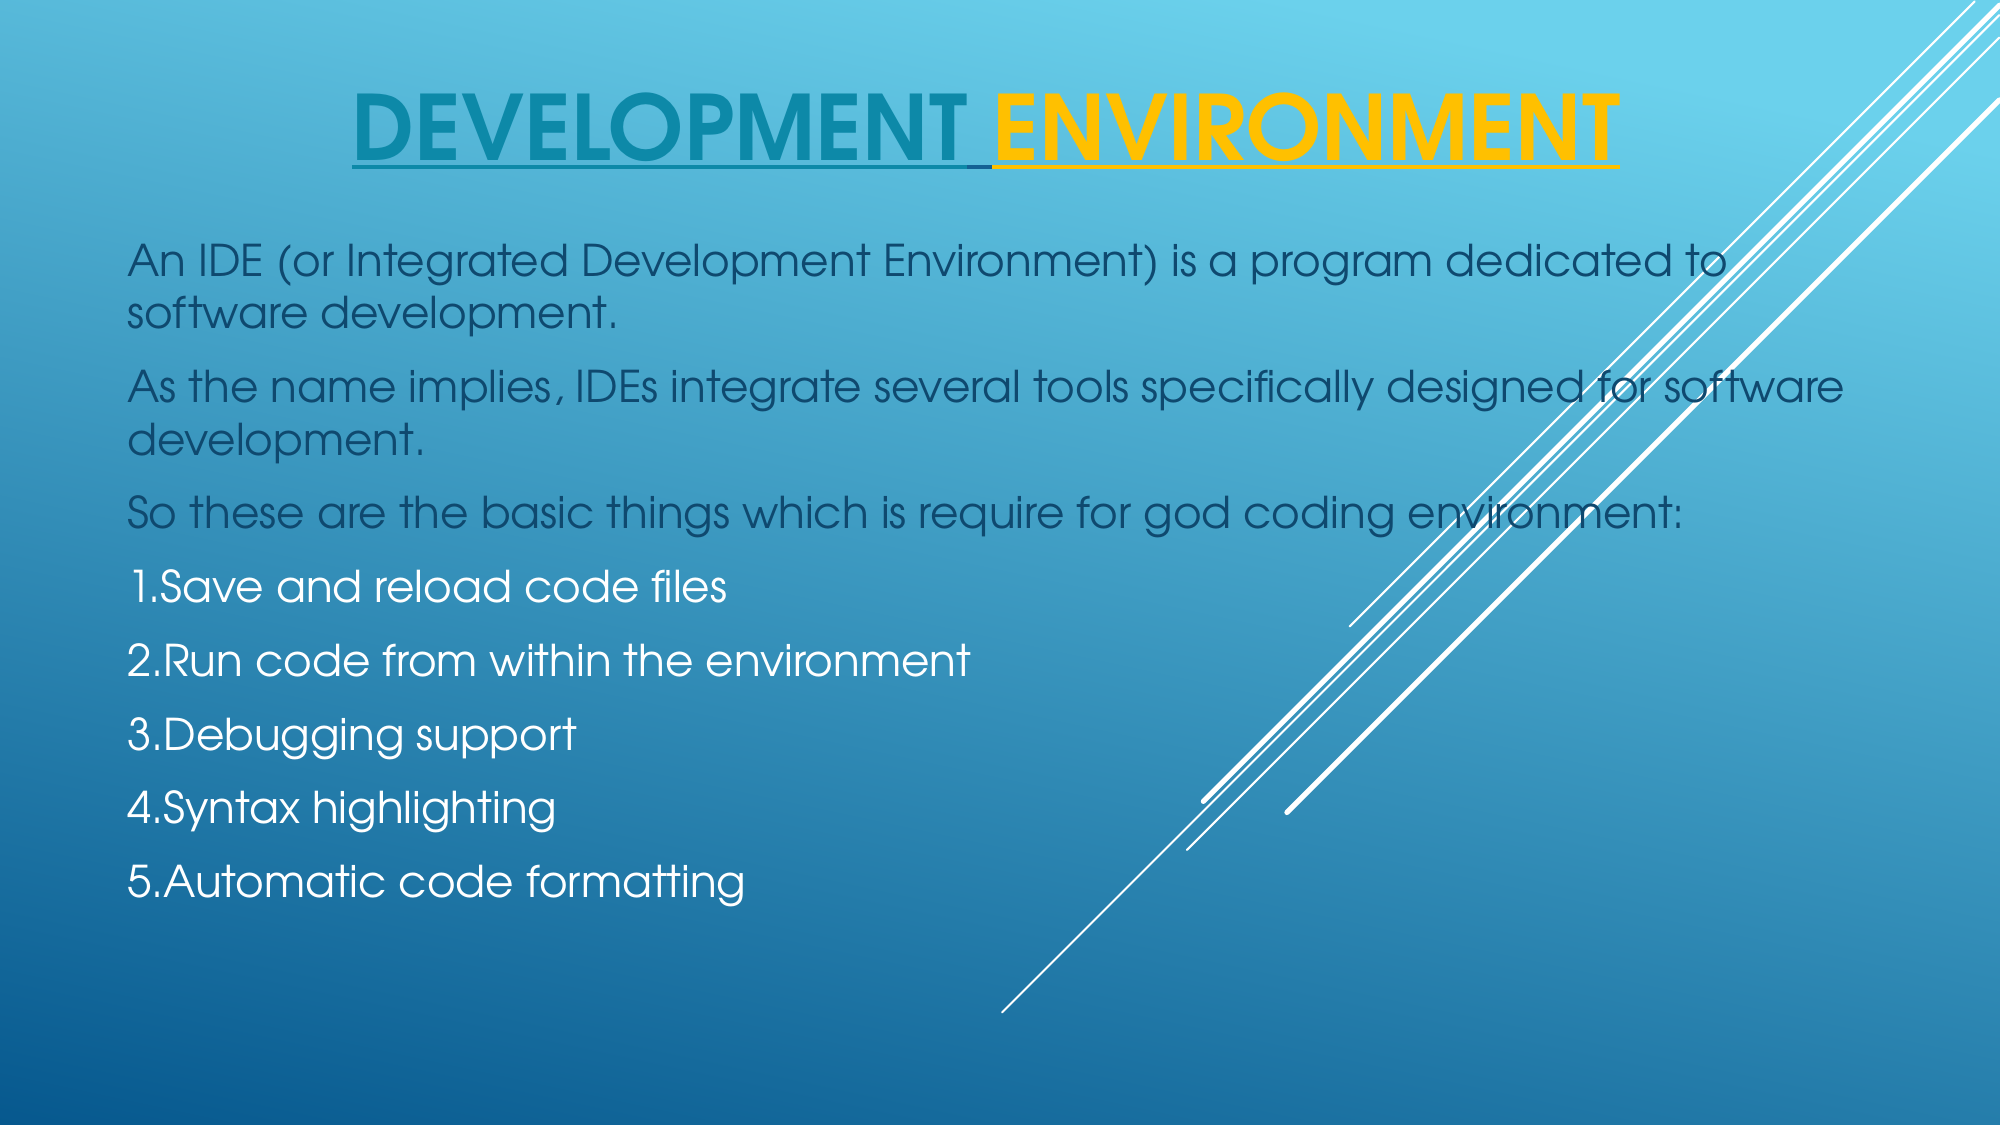

# DEVELOPMENT ENVIRONMENT
An IDE (or Integrated Development Environment) is a program dedicated to software development.
As the name implies, IDEs integrate several tools specifically designed for software development.
So these are the basic things which is require for god coding environment:
1.Save and reload code files
2.Run code from within the environment
3.Debugging support
4.Syntax highlighting
5.Automatic code formatting